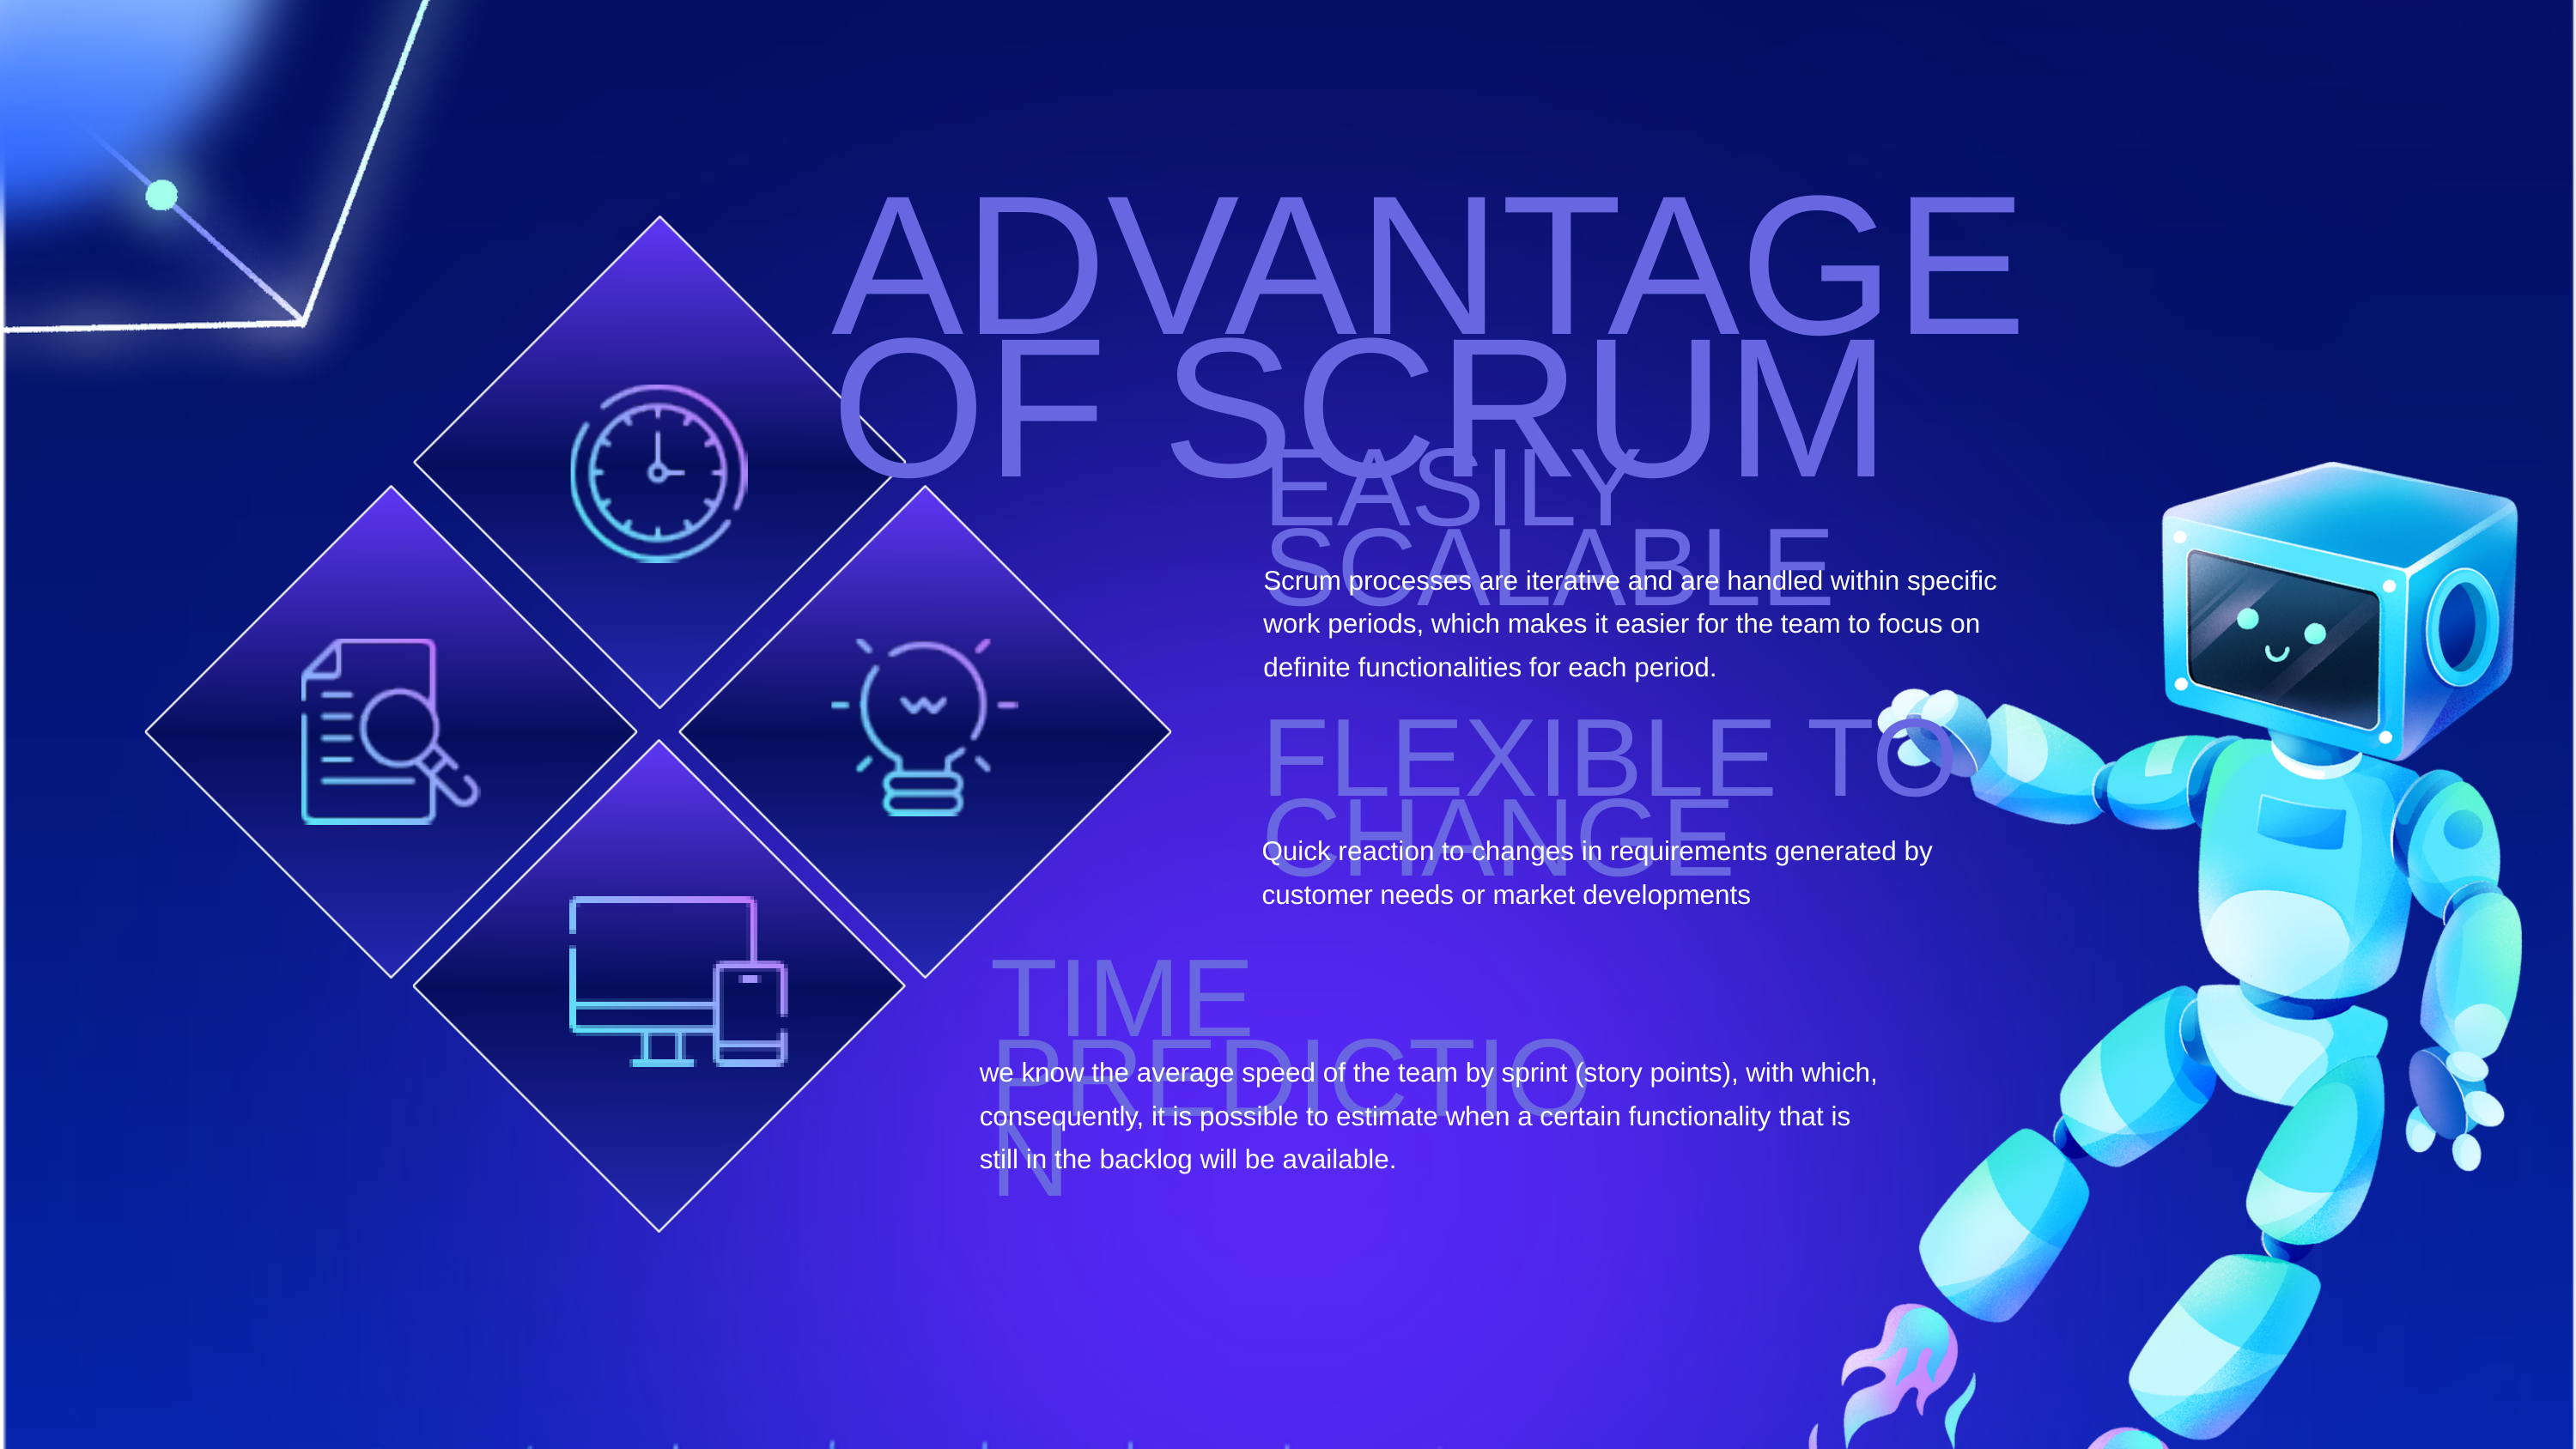

ADVANTAGE OF SCRUM

EASILY SCALABLE

Scrum processes are iterative and are handled within specific work periods, which makes it easier for the team to focus on definite functionalities for each period.

FLEXIBLE TO CHANGE

Quick reaction to changes in requirements generated by customer needs or market developments

TIME PREDICTION
we know the average speed of the team by sprint (story points), with which, consequently, it is possible to estimate when a certain functionality that is still in the backlog will be available.